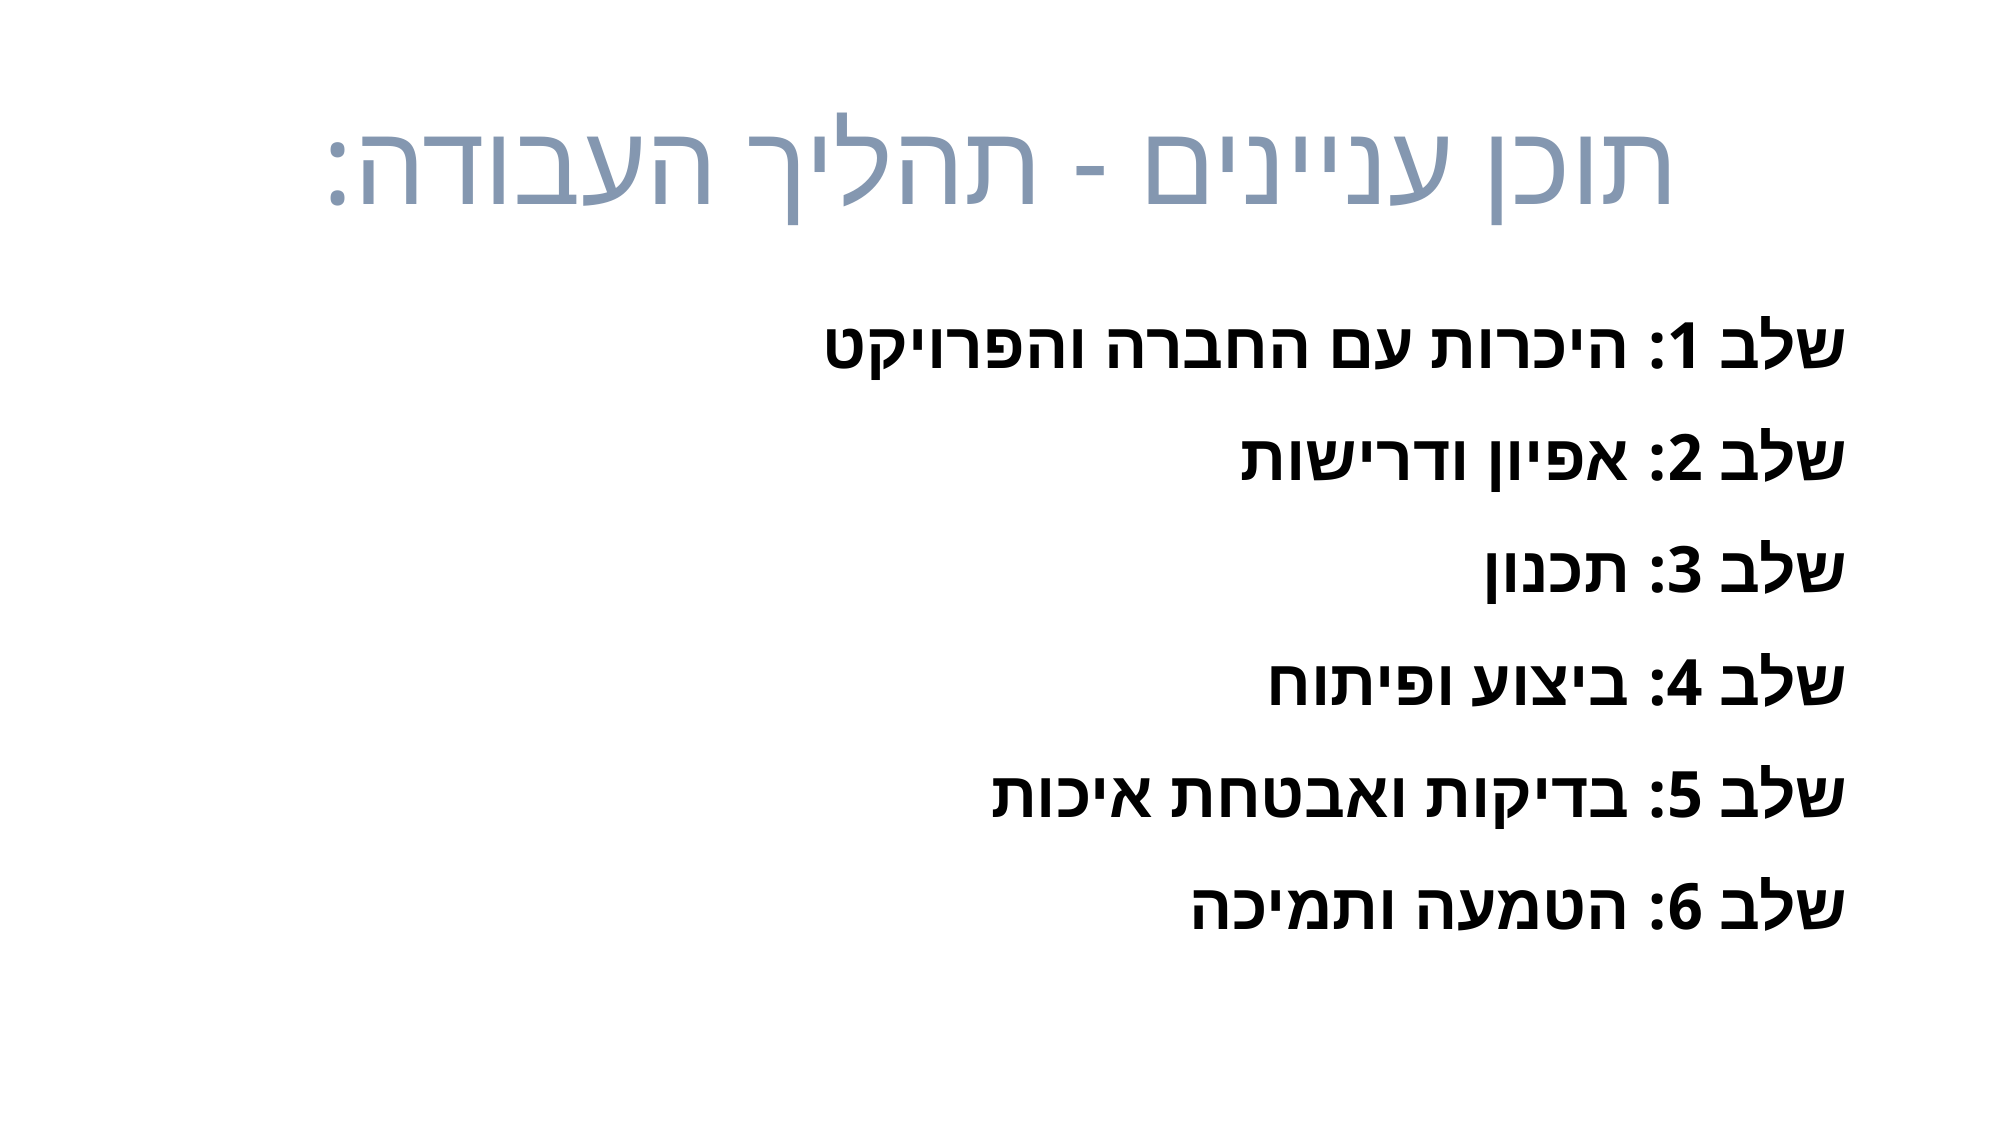

# תוכן עניינים - תהליך העבודה:

שלב 1: היכרות עם החברה והפרויקט
שלב 2: אפיון ודרישות
שלב 3: תכנון
שלב 4: ביצוע ופיתוח
שלב 5: בדיקות ואבטחת איכות
שלב 6: הטמעה ותמיכה